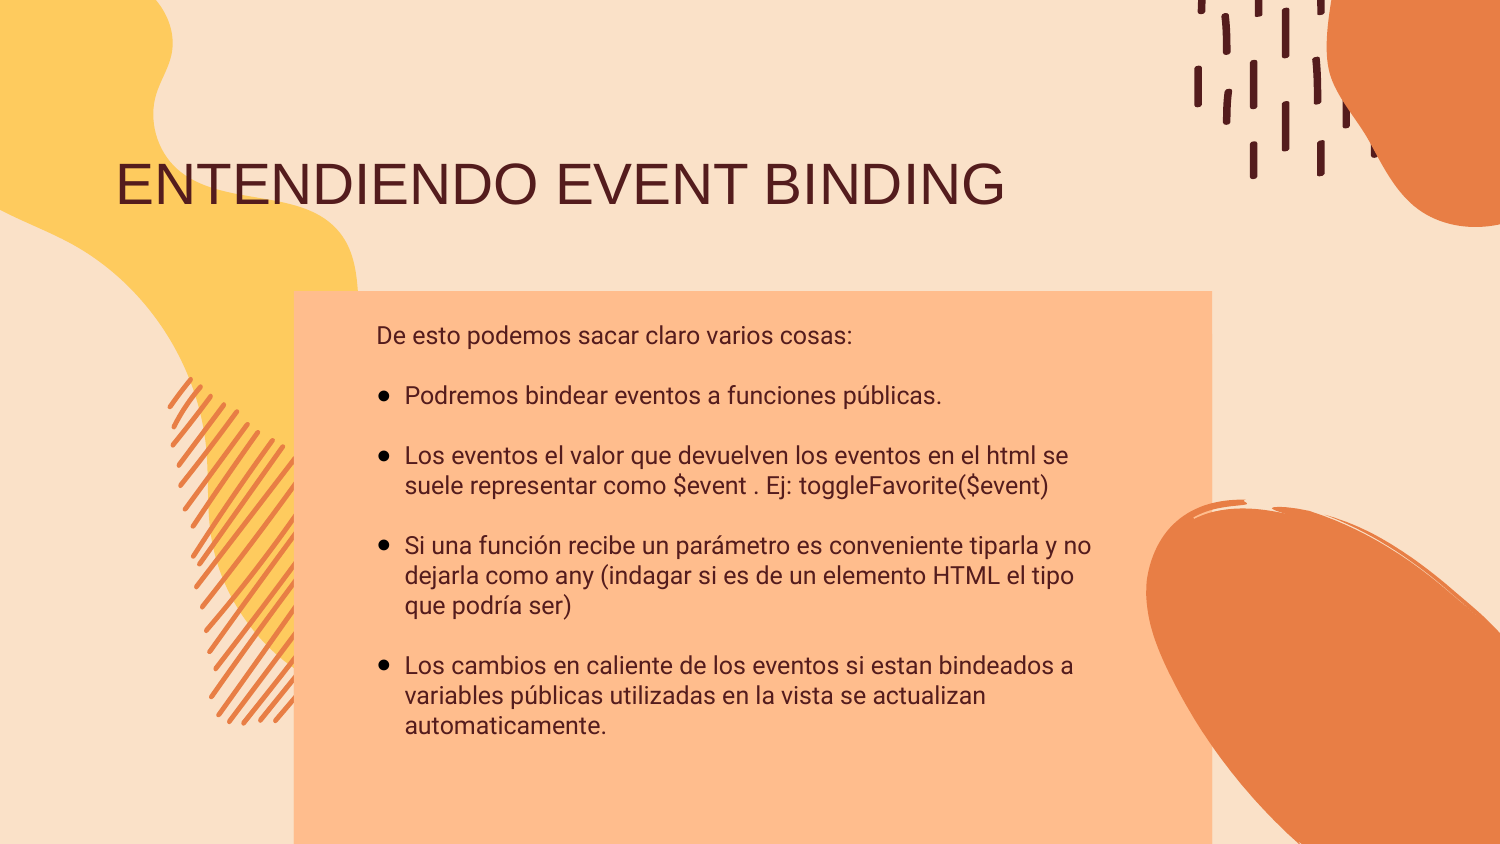

# ENTENDIENDO EVENT BINDING

De esto podemos sacar claro varios cosas:

Podremos bindear eventos a funciones públicas.

Los eventos el valor que devuelven los eventos en el html se suele representar como $event . Ej: toggleFavorite($event)

Si una función recibe un parámetro es conveniente tiparla y no dejarla como any (indagar si es de un elemento HTML el tipo que podría ser)

Los cambios en caliente de los eventos si estan bindeados a variables públicas utilizadas en la vista se actualizan automaticamente.